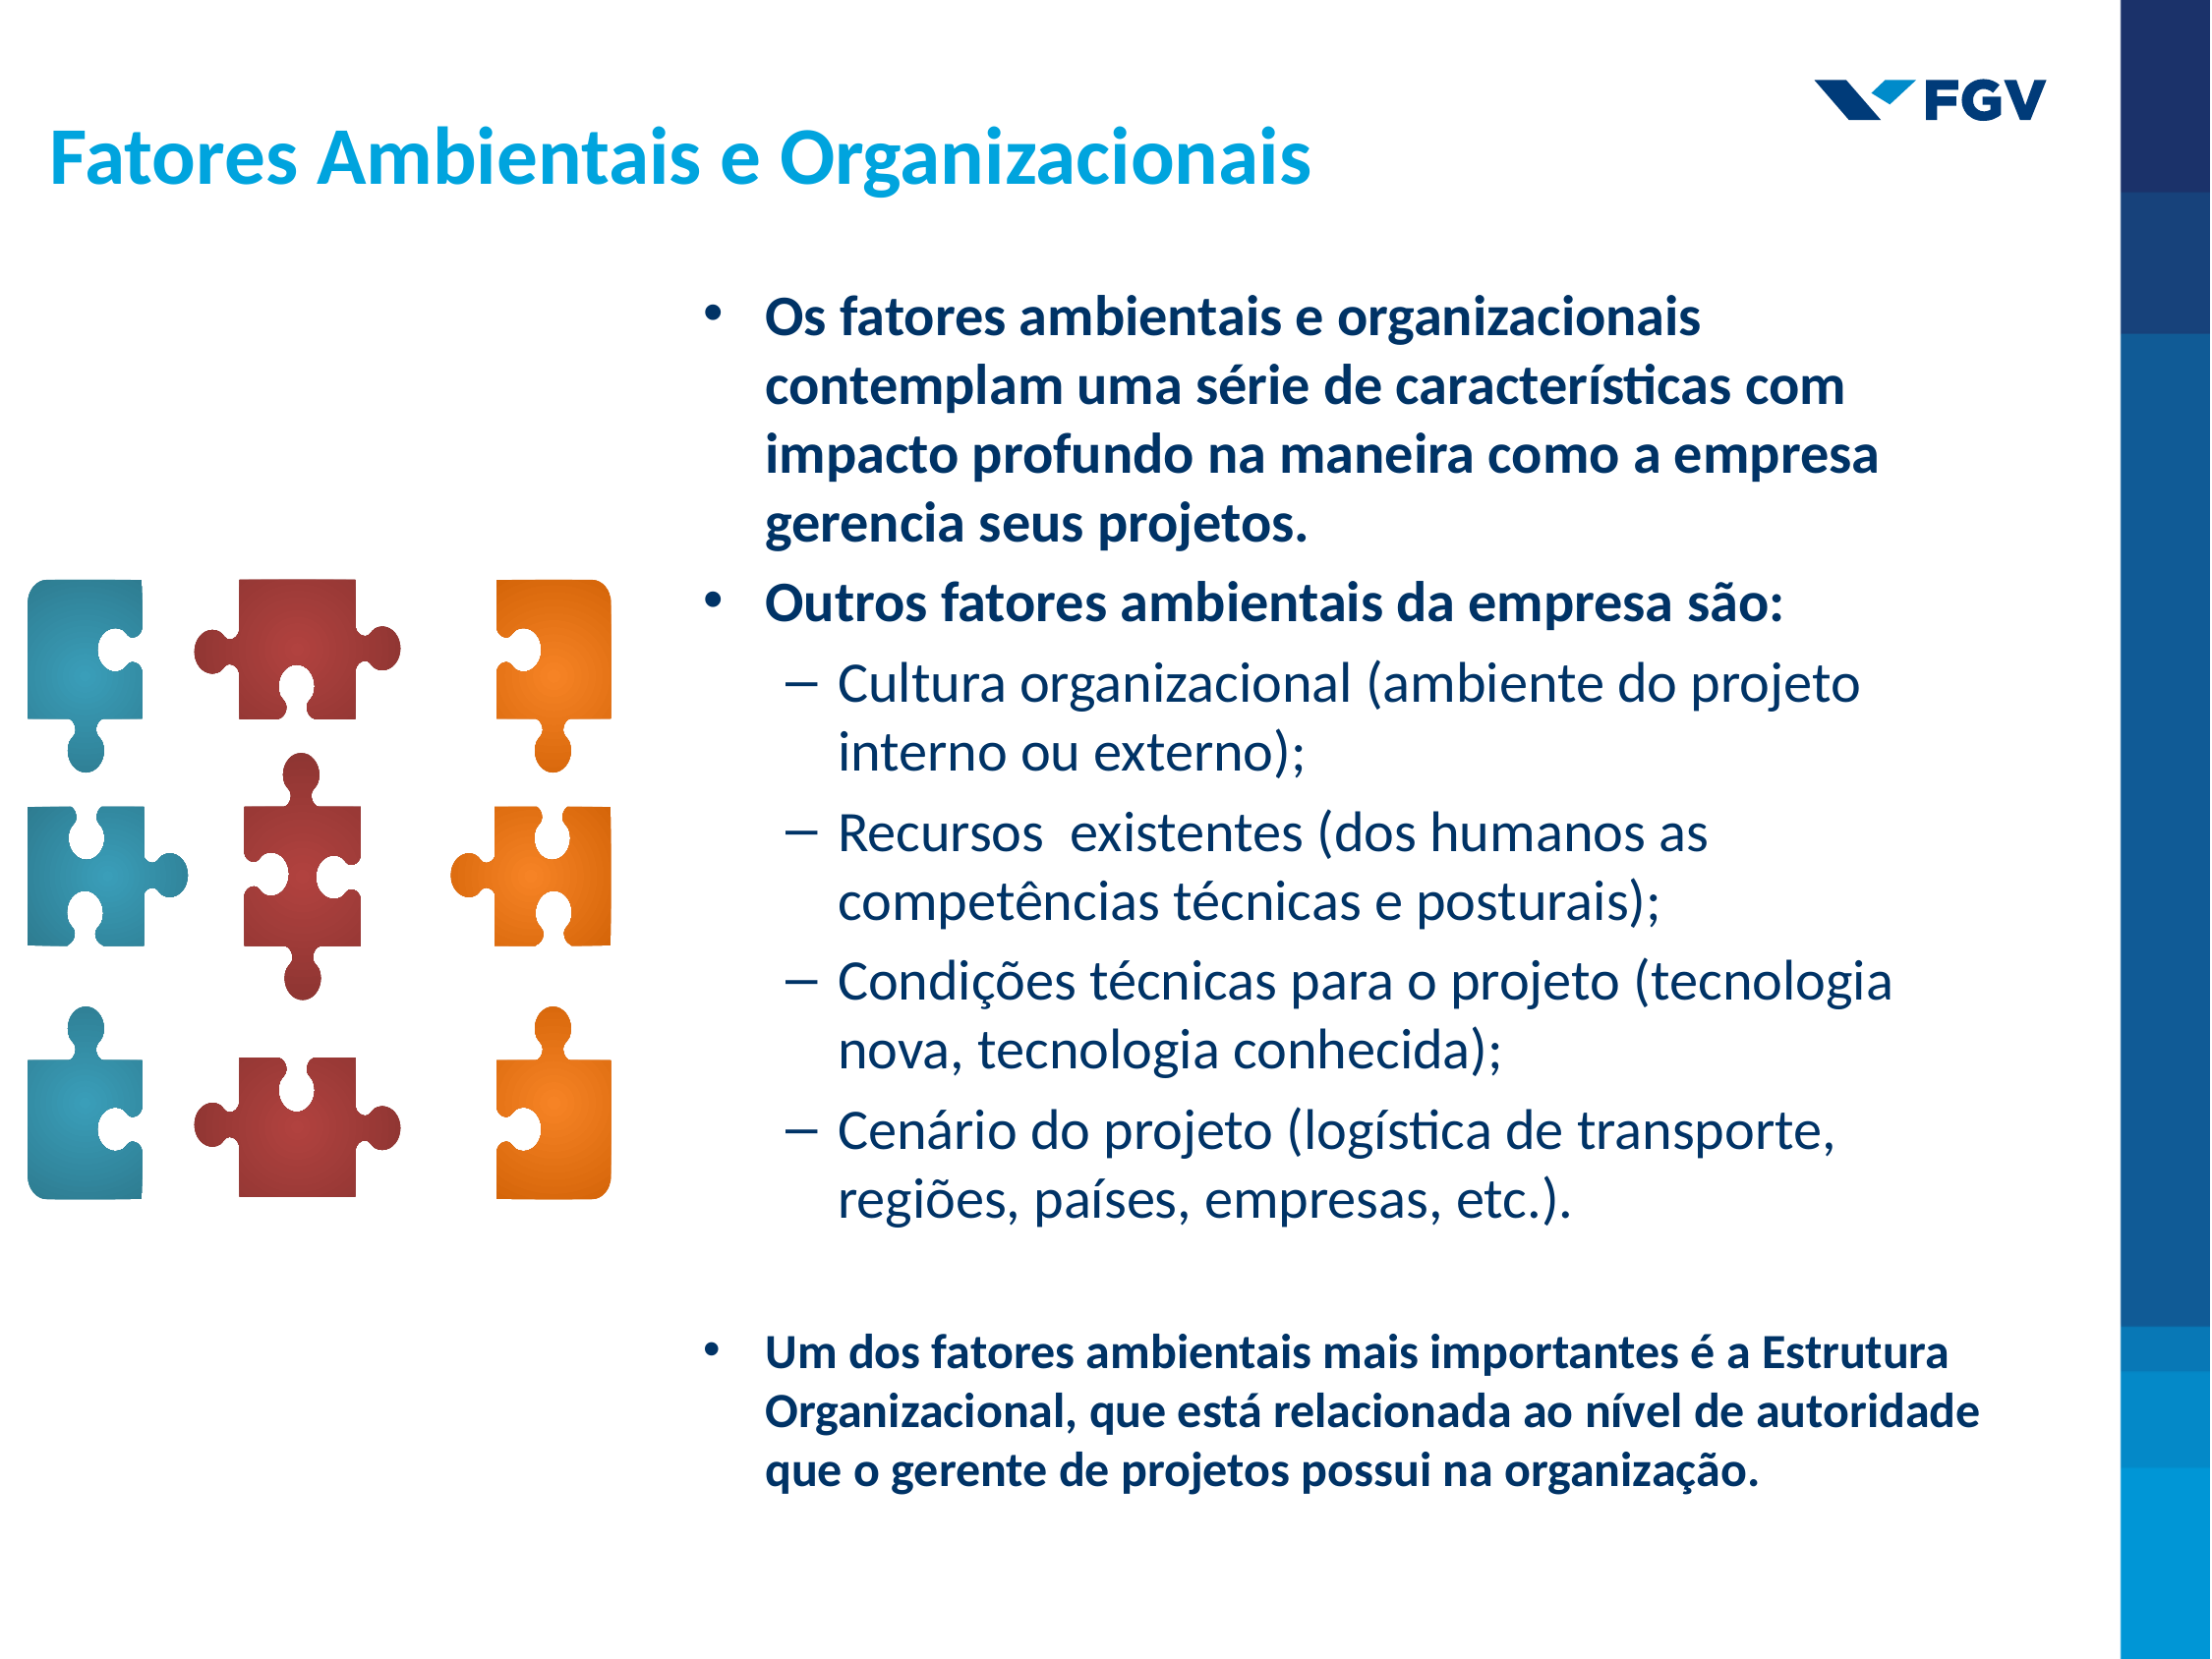

# Fatores Ambientais e Organizacionais
Os fatores ambientais e organizacionais contemplam uma série de características com impacto profundo na maneira como a empresa gerencia seus projetos.
Outros fatores ambientais da empresa são:
Cultura organizacional (ambiente do projeto interno ou externo);
Recursos  existentes (dos humanos as competências técnicas e posturais);
Condições técnicas para o projeto (tecnologia nova, tecnologia conhecida);
Cenário do projeto (logística de transporte, regiões, países, empresas, etc.).

Um dos fatores ambientais mais importantes é a Estrutura Organizacional, que está relacionada ao nível de autoridade que o gerente de projetos possui na organização.